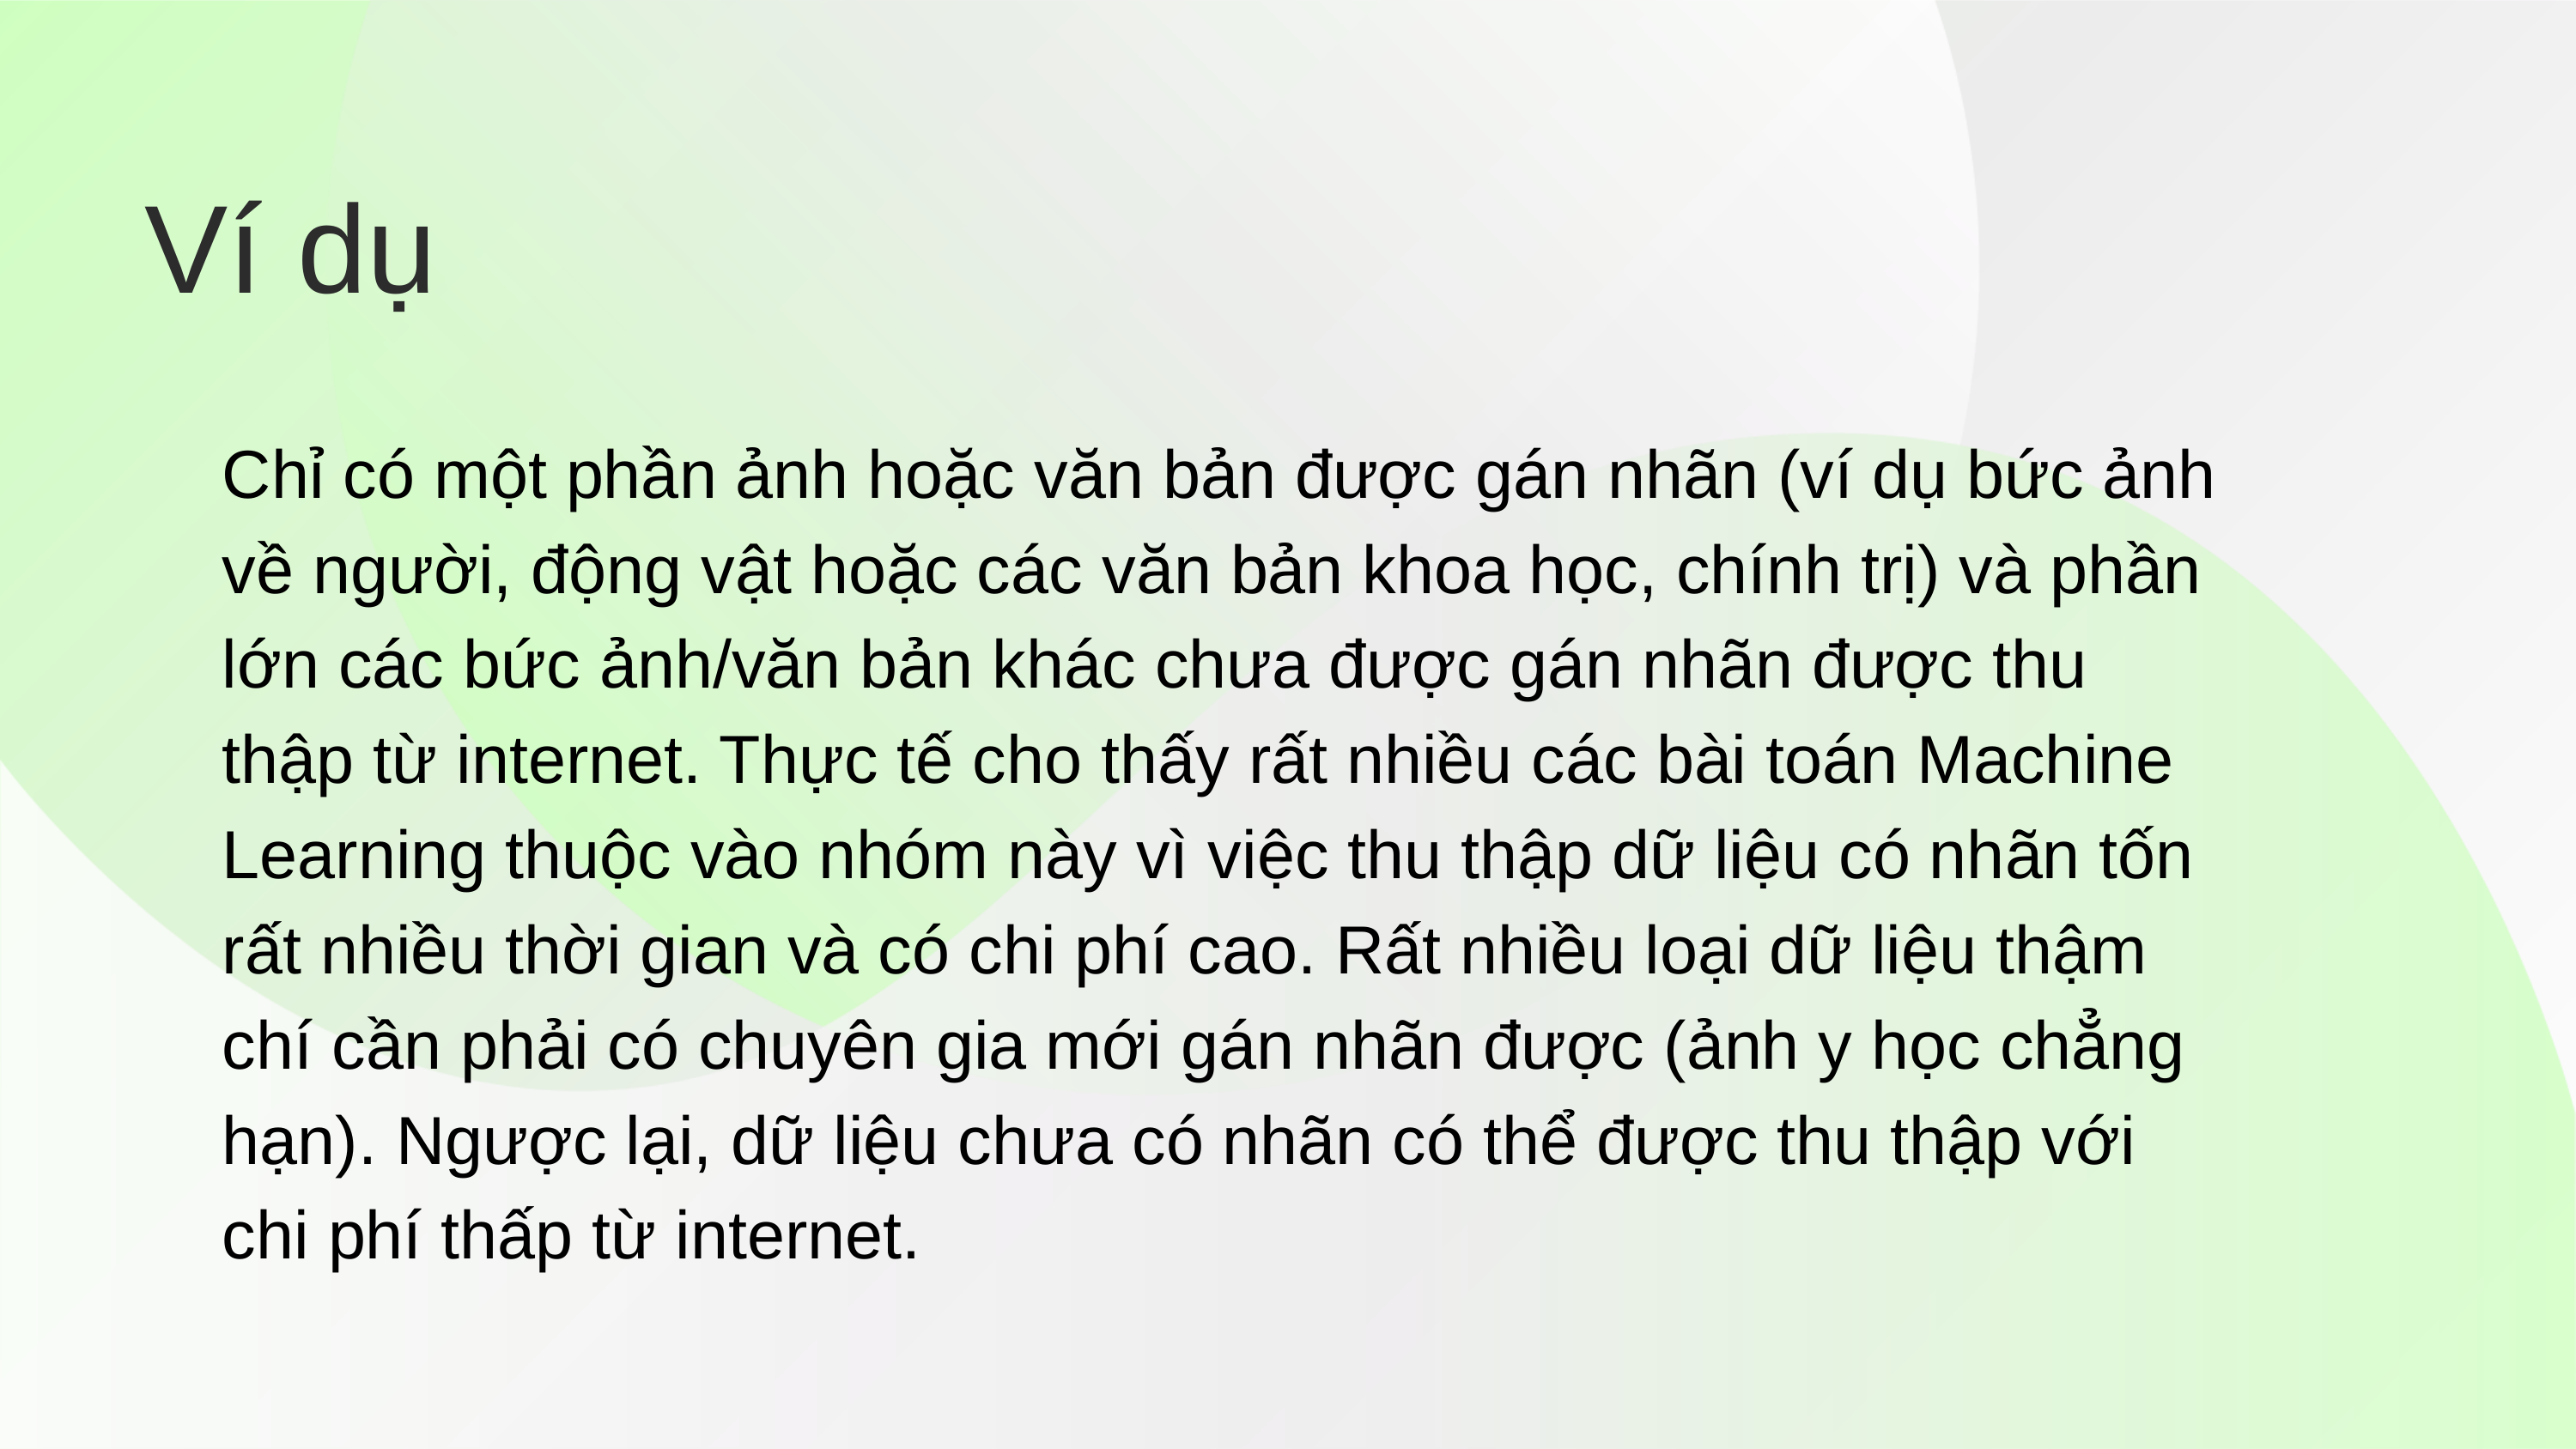

Ví dụ
Chỉ có một phần ảnh hoặc văn bản được gán nhãn (ví dụ bức ảnh về người, động vật hoặc các văn bản khoa học, chính trị) và phần lớn các bức ảnh/văn bản khác chưa được gán nhãn được thu thập từ internet. Thực tế cho thấy rất nhiều các bài toán Machine Learning thuộc vào nhóm này vì việc thu thập dữ liệu có nhãn tốn rất nhiều thời gian và có chi phí cao. Rất nhiều loại dữ liệu thậm chí cần phải có chuyên gia mới gán nhãn được (ảnh y học chẳng hạn). Ngược lại, dữ liệu chưa có nhãn có thể được thu thập với chi phí thấp từ internet.